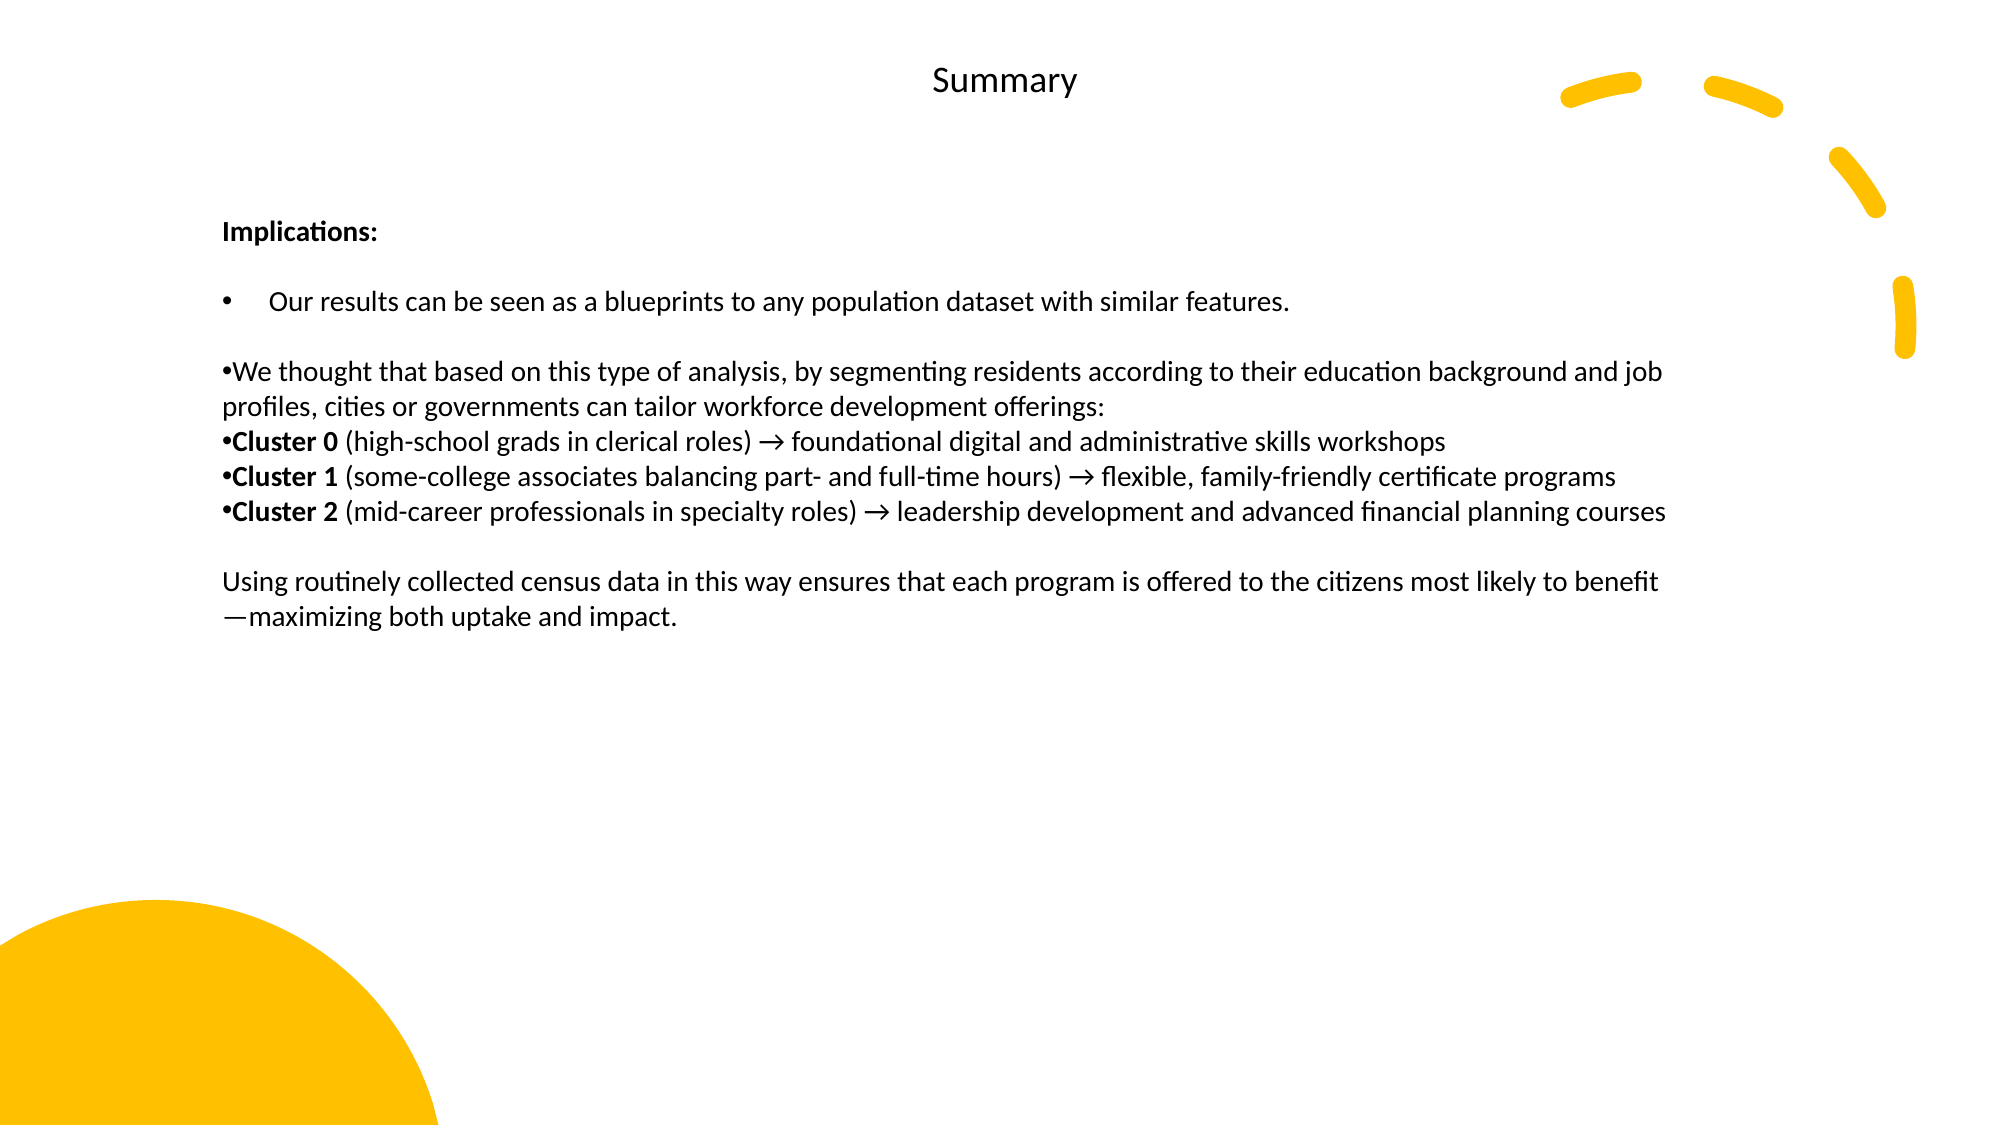

Summary

Implications:

Our results can be seen as a blueprints to any population dataset with similar features.

We thought that based on this type of analysis, by segmenting residents according to their education background and job profiles, cities or governments can tailor workforce development offerings:
Cluster 0 (high-school grads in clerical roles) → foundational digital and administrative skills workshops
Cluster 1 (some-college associates balancing part- and full-time hours) → flexible, family-friendly certificate programs
Cluster 2 (mid-career professionals in specialty roles) → leadership development and advanced financial planning courses
Using routinely collected census data in this way ensures that each program is offered to the citizens most likely to benefit—maximizing both uptake and impact.